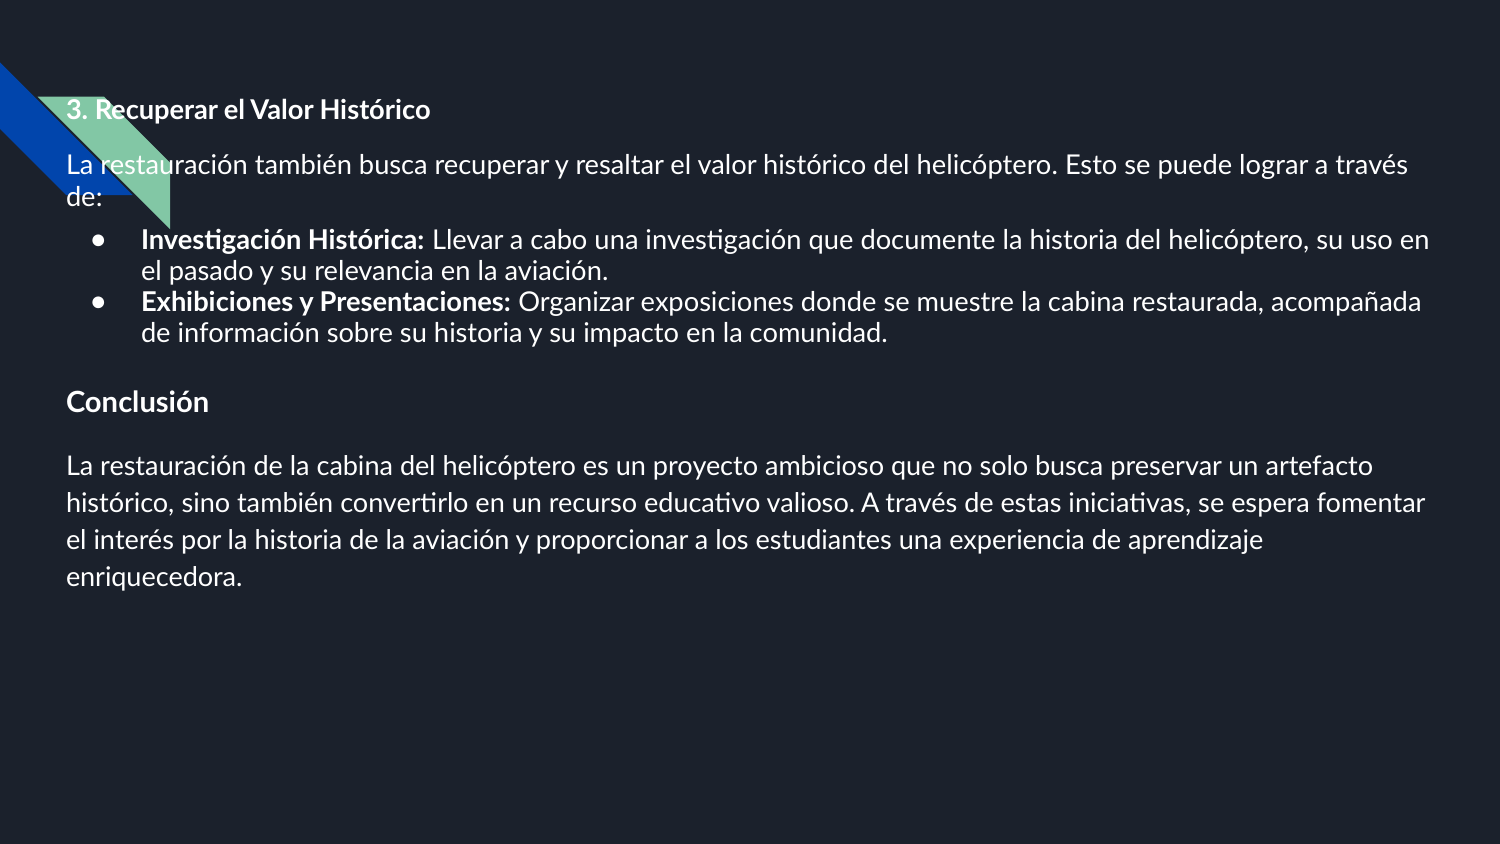

3. Recuperar el Valor Histórico
La restauración también busca recuperar y resaltar el valor histórico del helicóptero. Esto se puede lograr a través de:
Investigación Histórica: Llevar a cabo una investigación que documente la historia del helicóptero, su uso en el pasado y su relevancia en la aviación.
Exhibiciones y Presentaciones: Organizar exposiciones donde se muestre la cabina restaurada, acompañada de información sobre su historia y su impacto en la comunidad.
Conclusión
La restauración de la cabina del helicóptero es un proyecto ambicioso que no solo busca preservar un artefacto histórico, sino también convertirlo en un recurso educativo valioso. A través de estas iniciativas, se espera fomentar el interés por la historia de la aviación y proporcionar a los estudiantes una experiencia de aprendizaje enriquecedora.